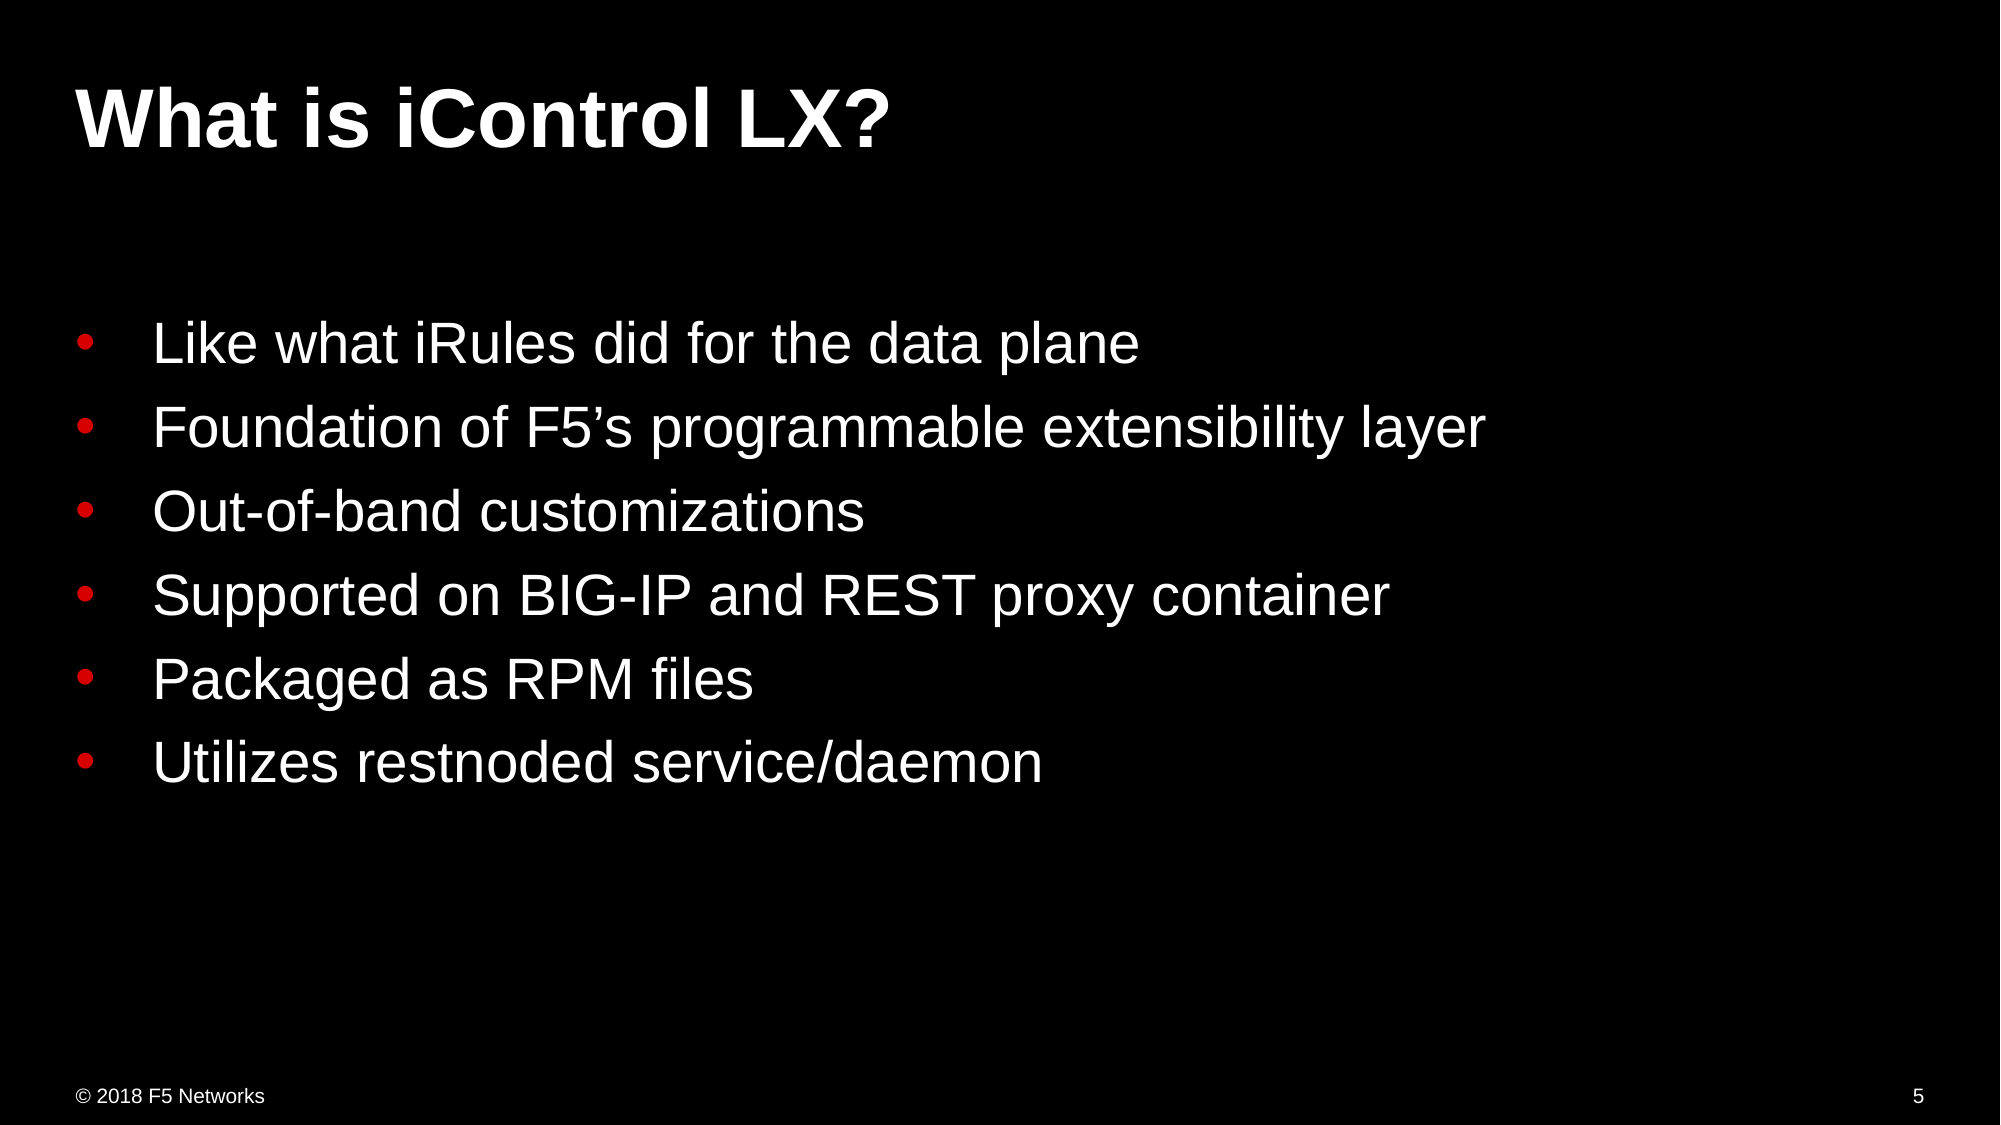

# What is iControl LX?
Like what iRules did for the data plane
Foundation of F5’s programmable extensibility layer
Out-of-band customizations
Supported on BIG-IP and REST proxy container
Packaged as RPM files
Utilizes restnoded service/daemon

5
© 2018 F5 Networks